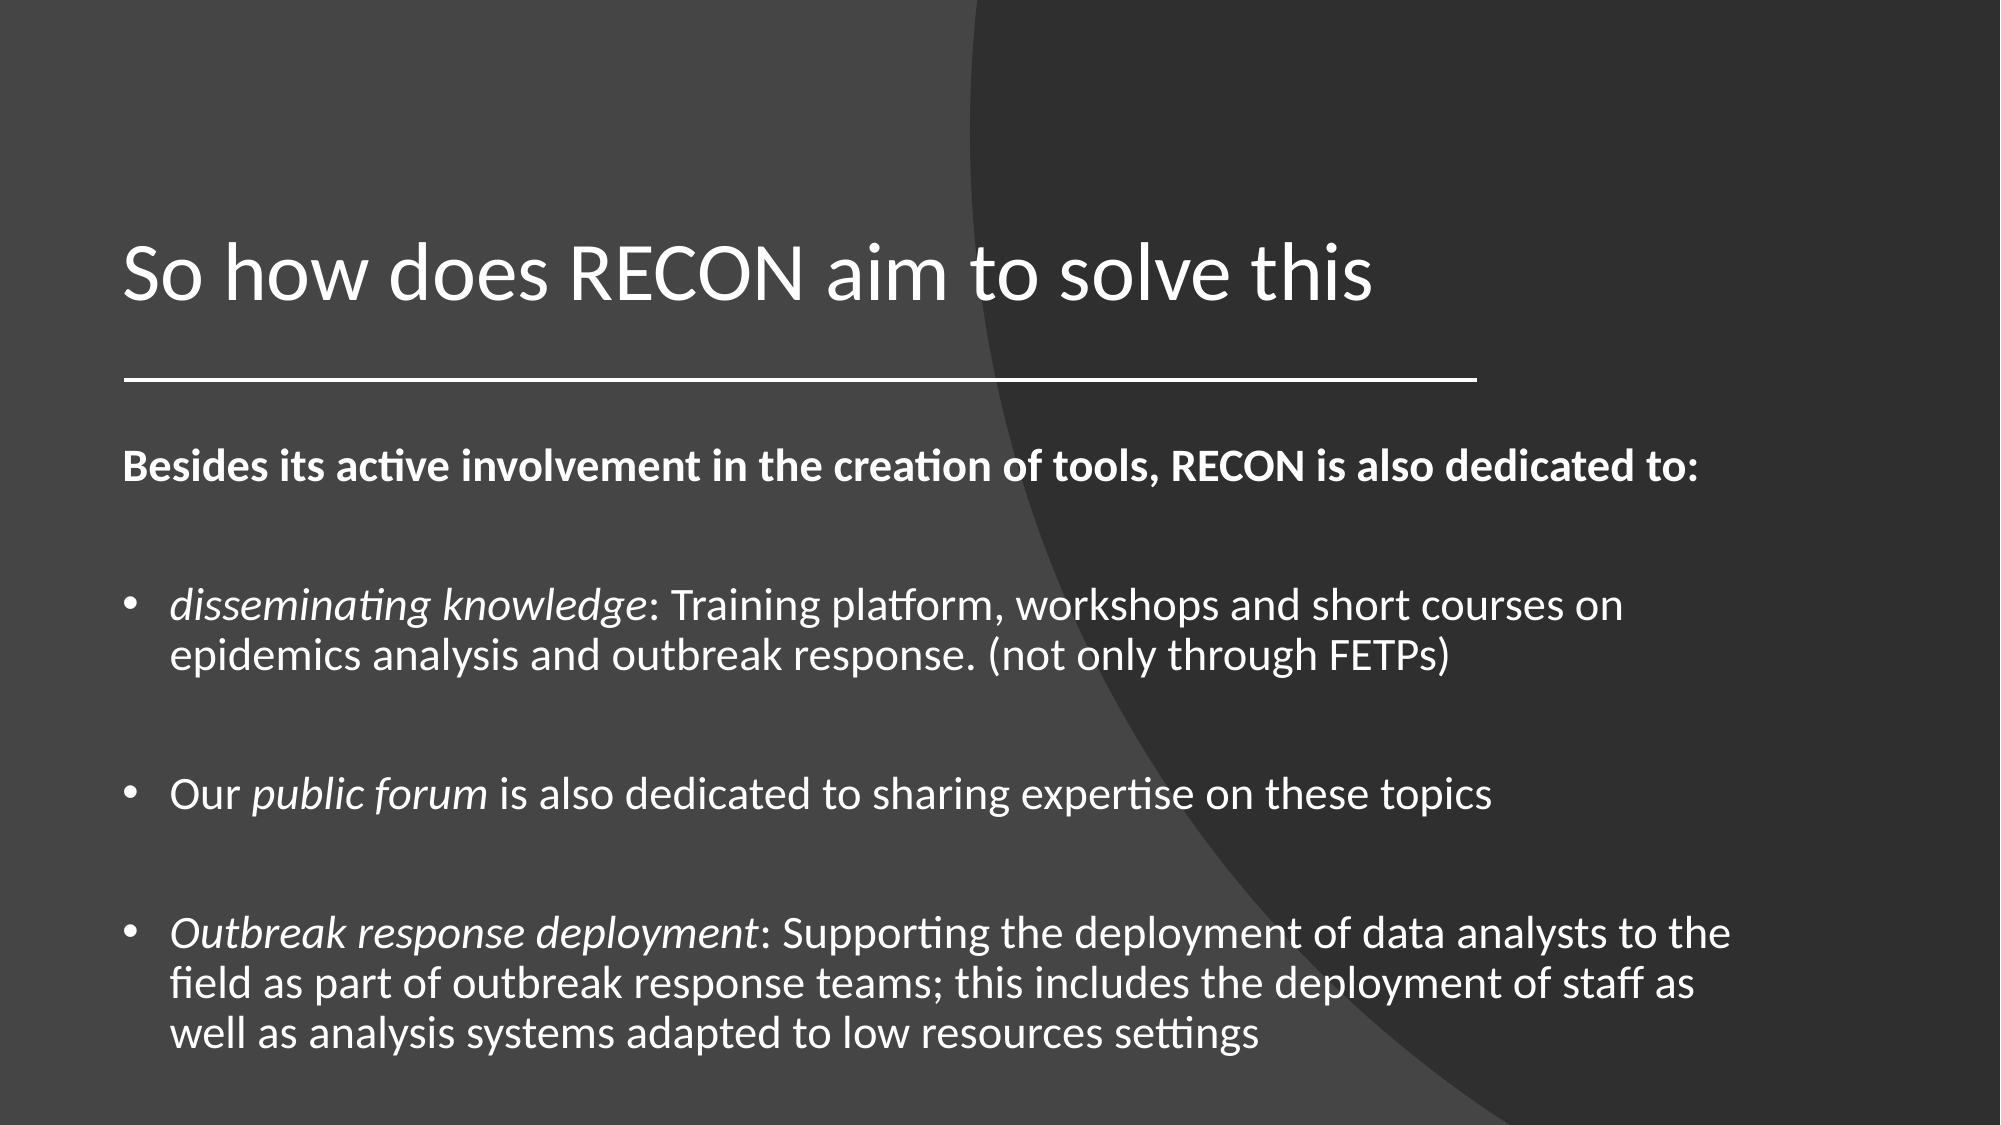

# So how does RECON aim to solve this
Besides its active involvement in the creation of tools, RECON is also dedicated to:

disseminating knowledge: Training platform, workshops and short courses on epidemics analysis and outbreak response. (not only through FETPs)

Our public forum is also dedicated to sharing expertise on these topics

Outbreak response deployment: Supporting the deployment of data analysts to the field as part of outbreak response teams; this includes the deployment of staff as well as analysis systems adapted to low resources settings